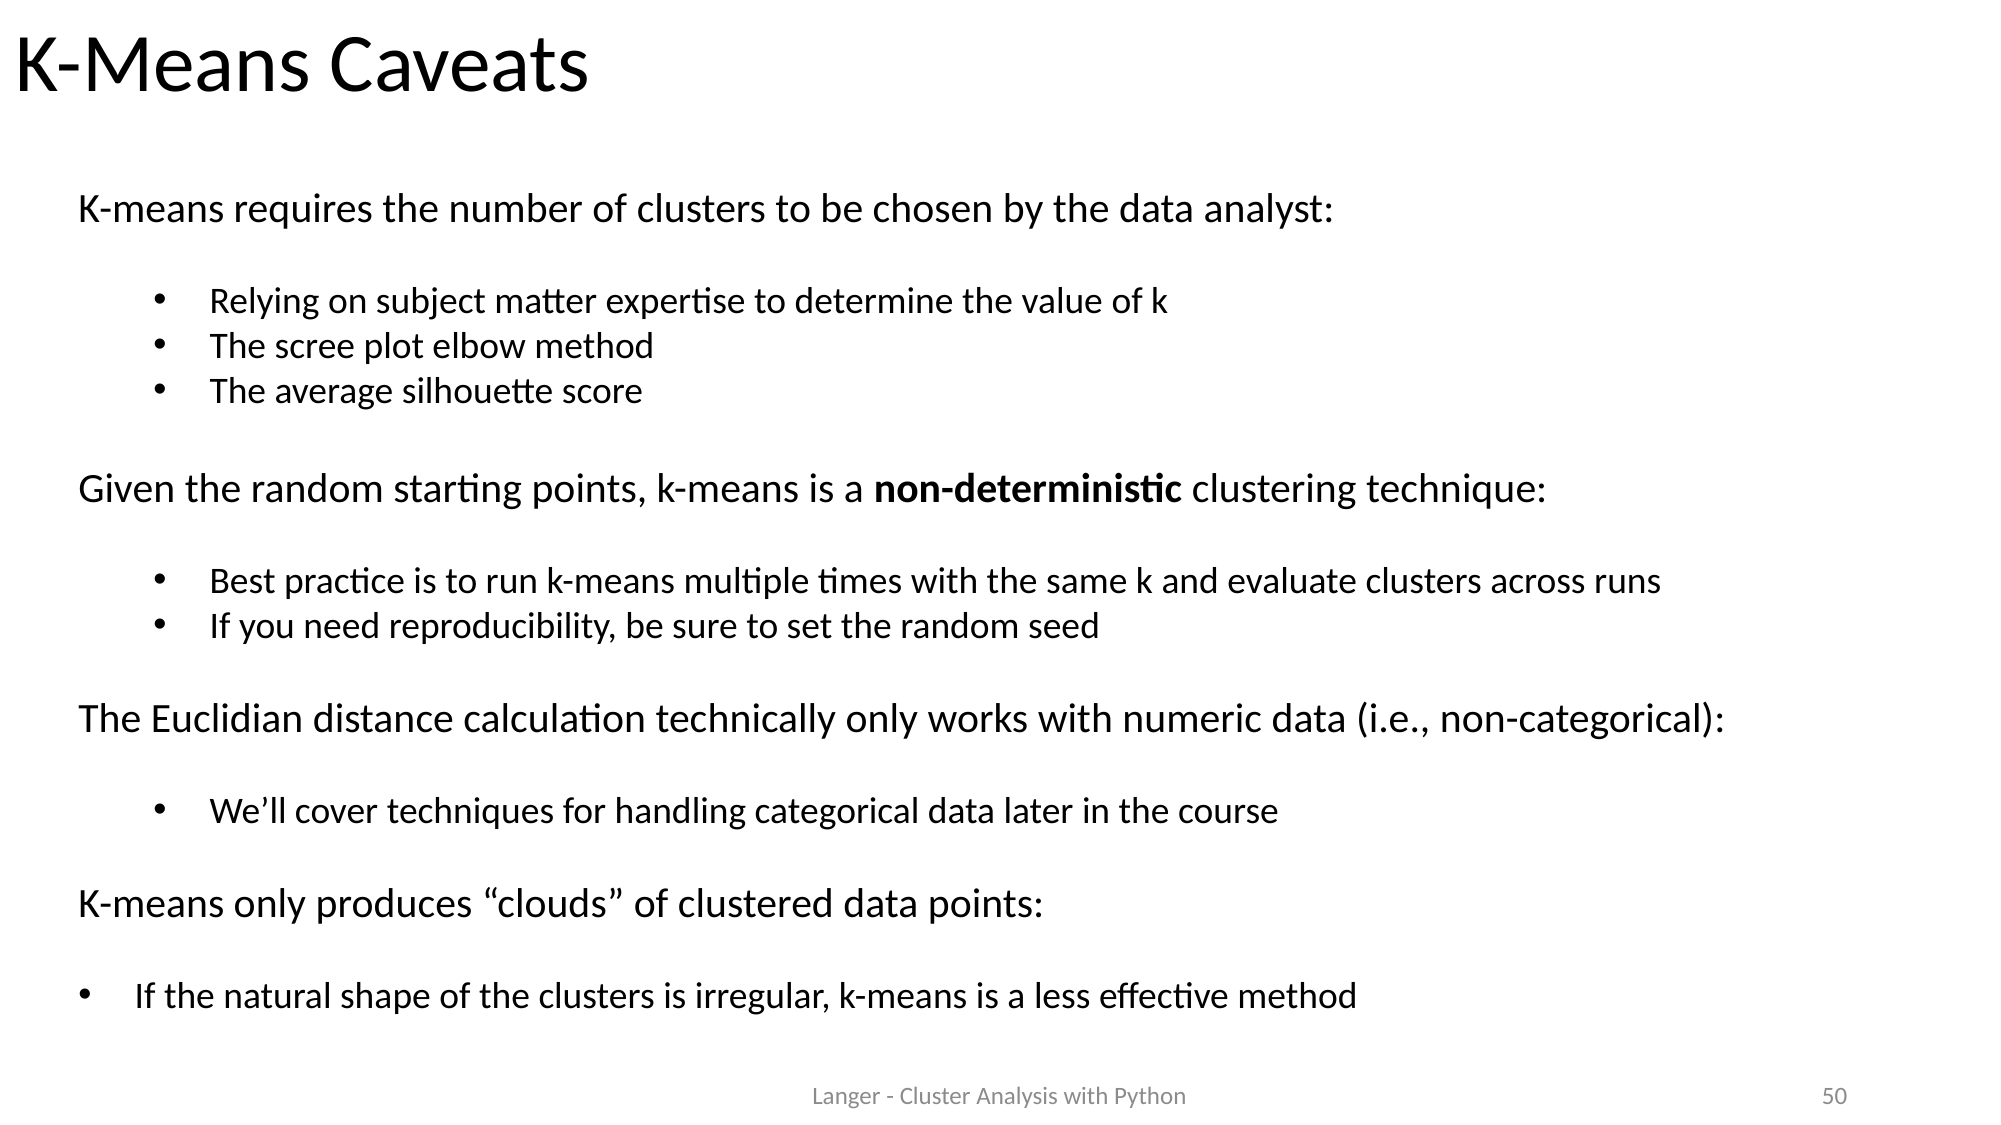

# K-Means Caveats
K-means requires the number of clusters to be chosen by the data analyst:

Relying on subject matter expertise to determine the value of k
The scree plot elbow method
The average silhouette score

Given the random starting points, k-means is a non-deterministic clustering technique:

Best practice is to run k-means multiple times with the same k and evaluate clusters across runs
If you need reproducibility, be sure to set the random seed

The Euclidian distance calculation technically only works with numeric data (i.e., non-categorical):

We’ll cover techniques for handling categorical data later in the course

K-means only produces “clouds” of clustered data points:

If the natural shape of the clusters is irregular, k-means is a less effective method
Langer - Cluster Analysis with Python
50